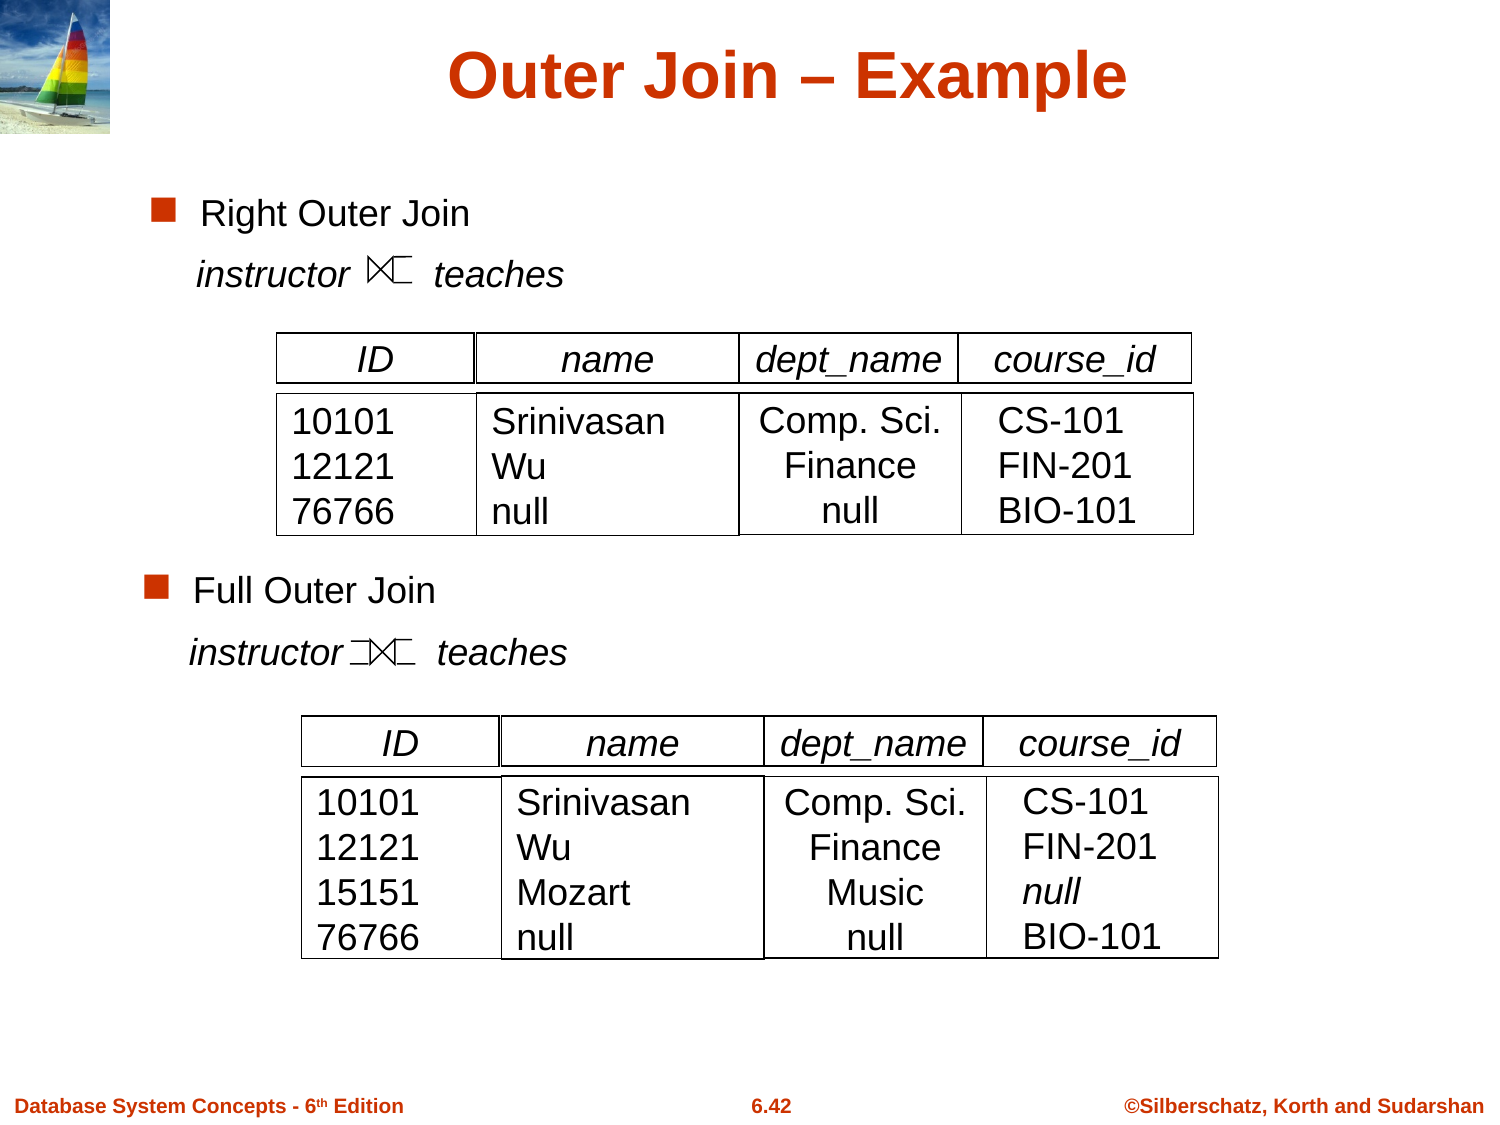

Outer Join – Example
 Right Outer Join
    instructor        teaches

ID
name
dept_name
course_id
Srinivasan
Wu
null
Comp. Sci.
Finance
null
  CS-101
  FIN-201
  BIO-101
10101
12121
76766
 Full Outer Join
    instructor         teaches

ID
name
dept_name
course_id
Srinivasan
Wu
Mozart
null
Comp. Sci.
Finance
Music
null
  CS-101
  FIN-201
  null
  BIO-101
10101
12121
15151
76766